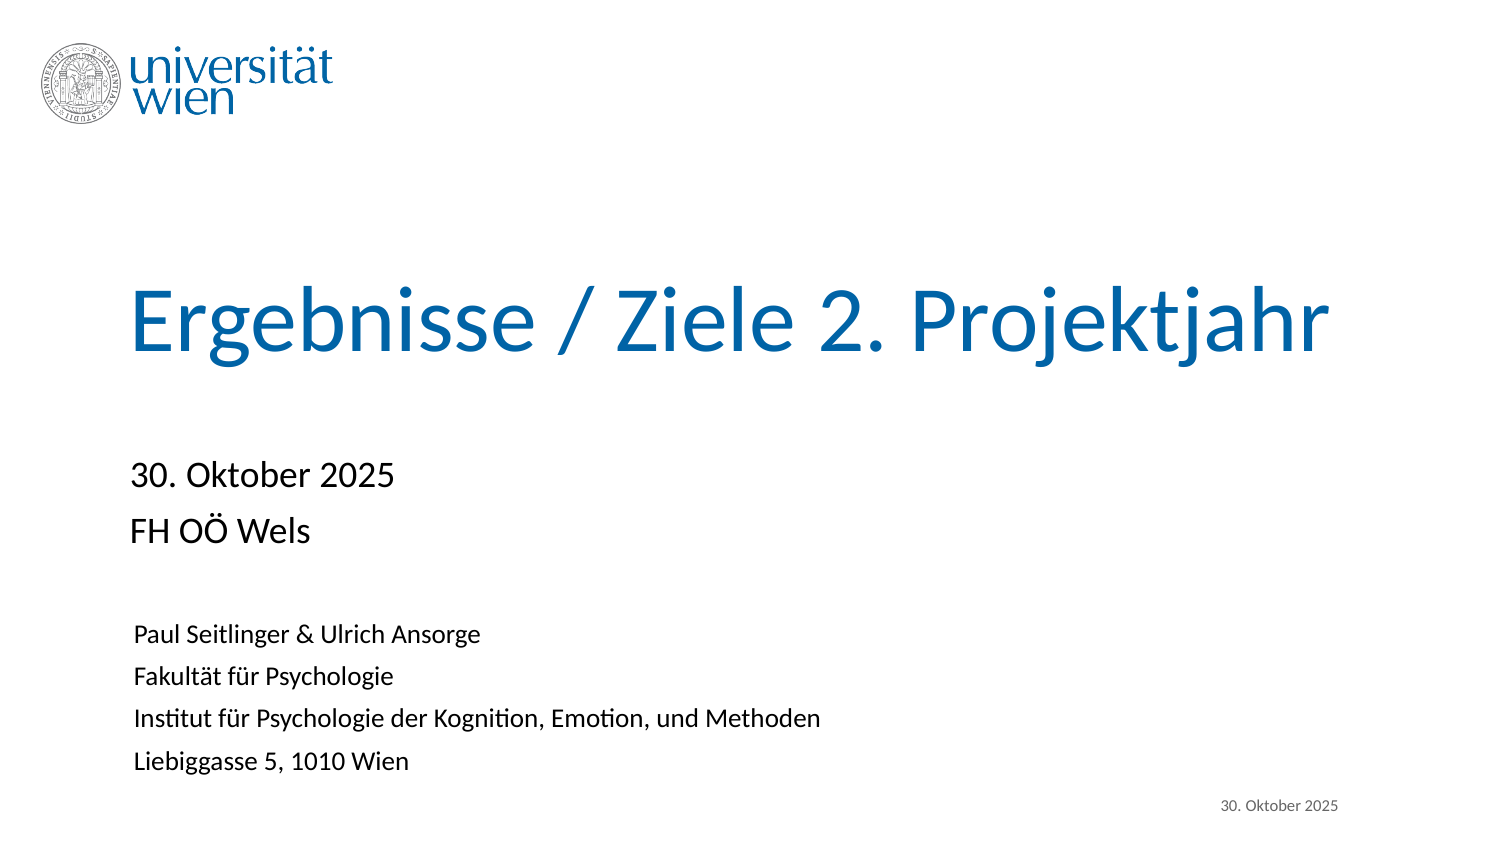

# Ergebnisse / Ziele 2. Projektjahr
30. Oktober 2025
FH OÖ Wels
Paul Seitlinger & Ulrich Ansorge
Fakultät für Psychologie
Institut für Psychologie der Kognition, Emotion, und Methoden
Liebiggasse 5, 1010 Wien
1
30. Oktober 2025